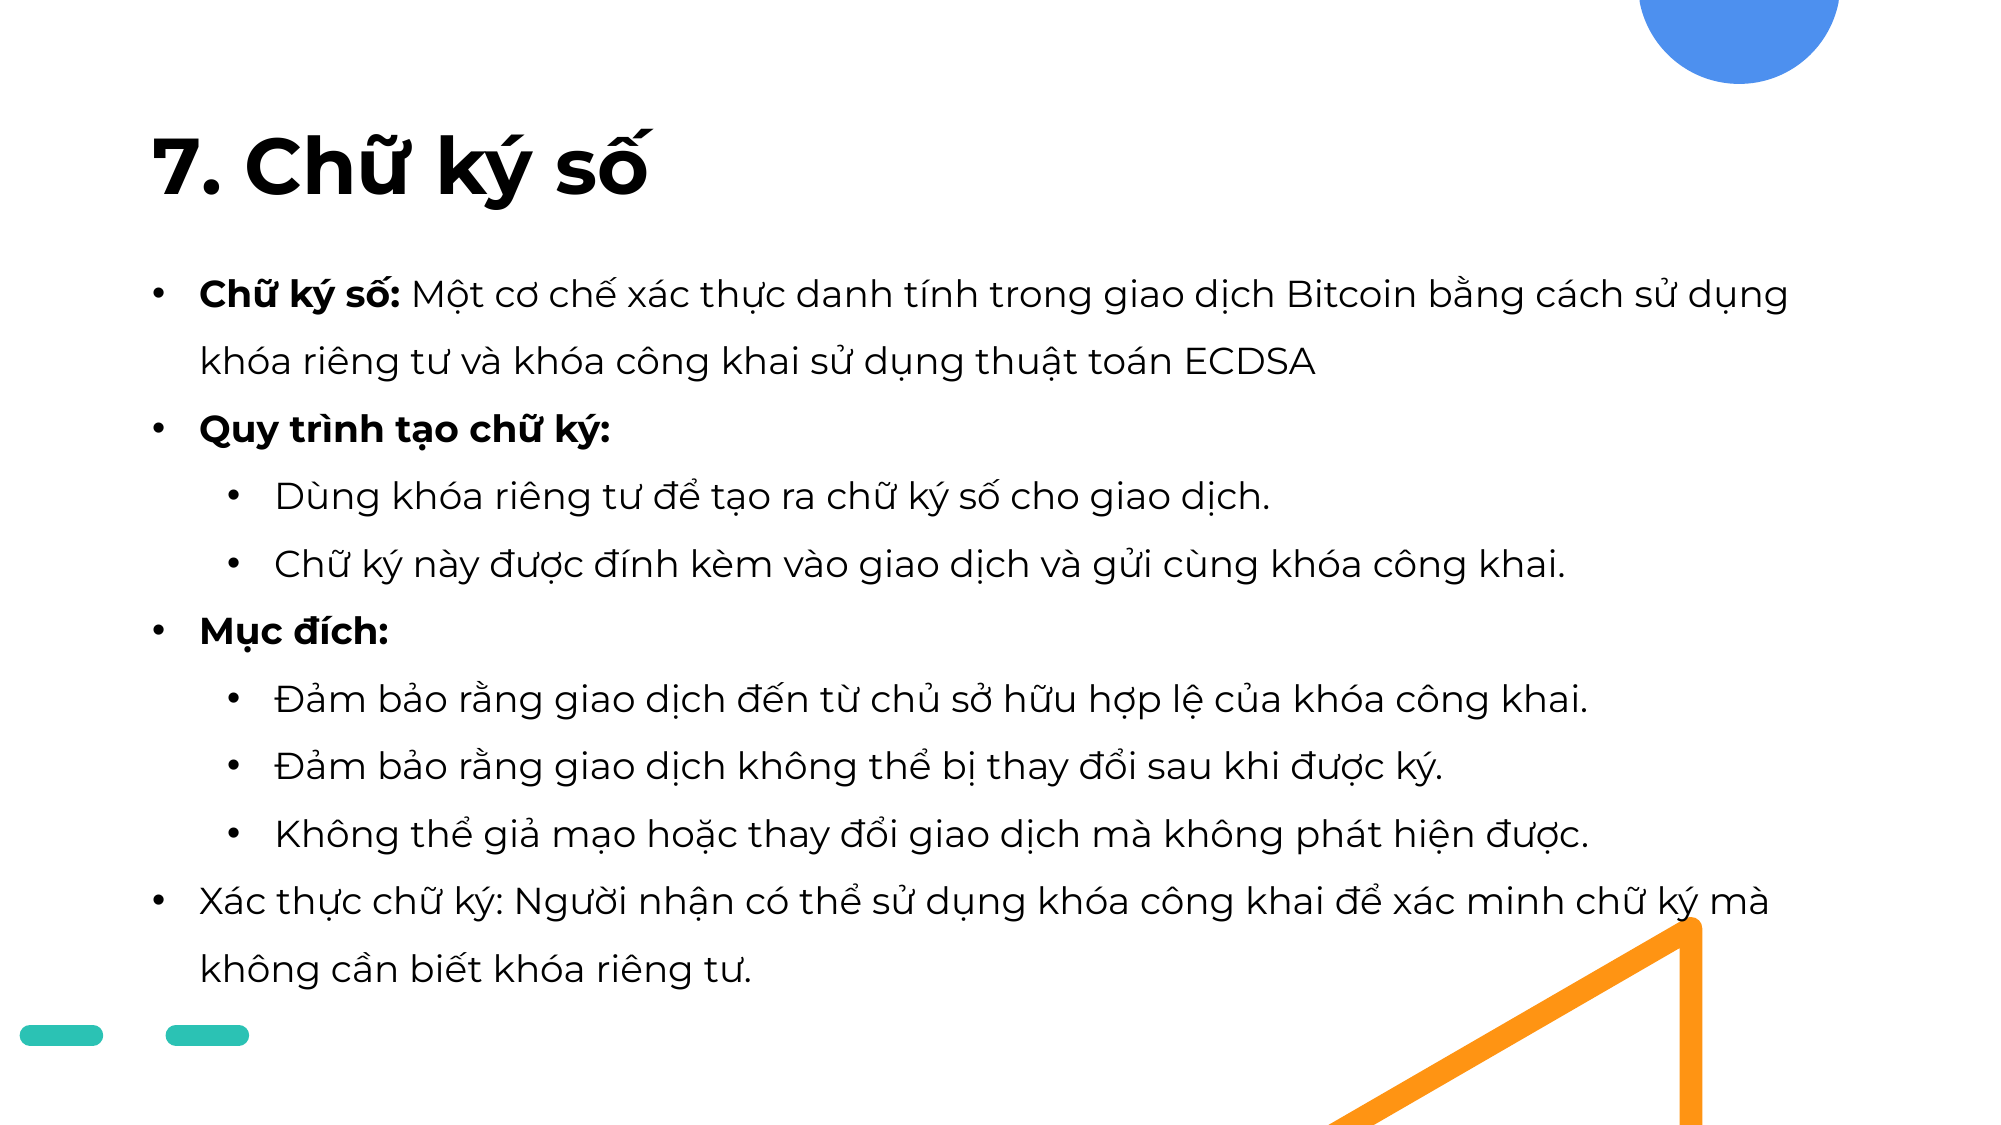

# 7. Chữ ký số
Chữ ký số: Một cơ chế xác thực danh tính trong giao dịch Bitcoin bằng cách sử dụng khóa riêng tư và khóa công khai sử dụng thuật toán ECDSA
Quy trình tạo chữ ký:
Dùng khóa riêng tư để tạo ra chữ ký số cho giao dịch.
Chữ ký này được đính kèm vào giao dịch và gửi cùng khóa công khai.
Mục đích:
Đảm bảo rằng giao dịch đến từ chủ sở hữu hợp lệ của khóa công khai.
Đảm bảo rằng giao dịch không thể bị thay đổi sau khi được ký.
Không thể giả mạo hoặc thay đổi giao dịch mà không phát hiện được.
Xác thực chữ ký: Người nhận có thể sử dụng khóa công khai để xác minh chữ ký mà không cần biết khóa riêng tư.